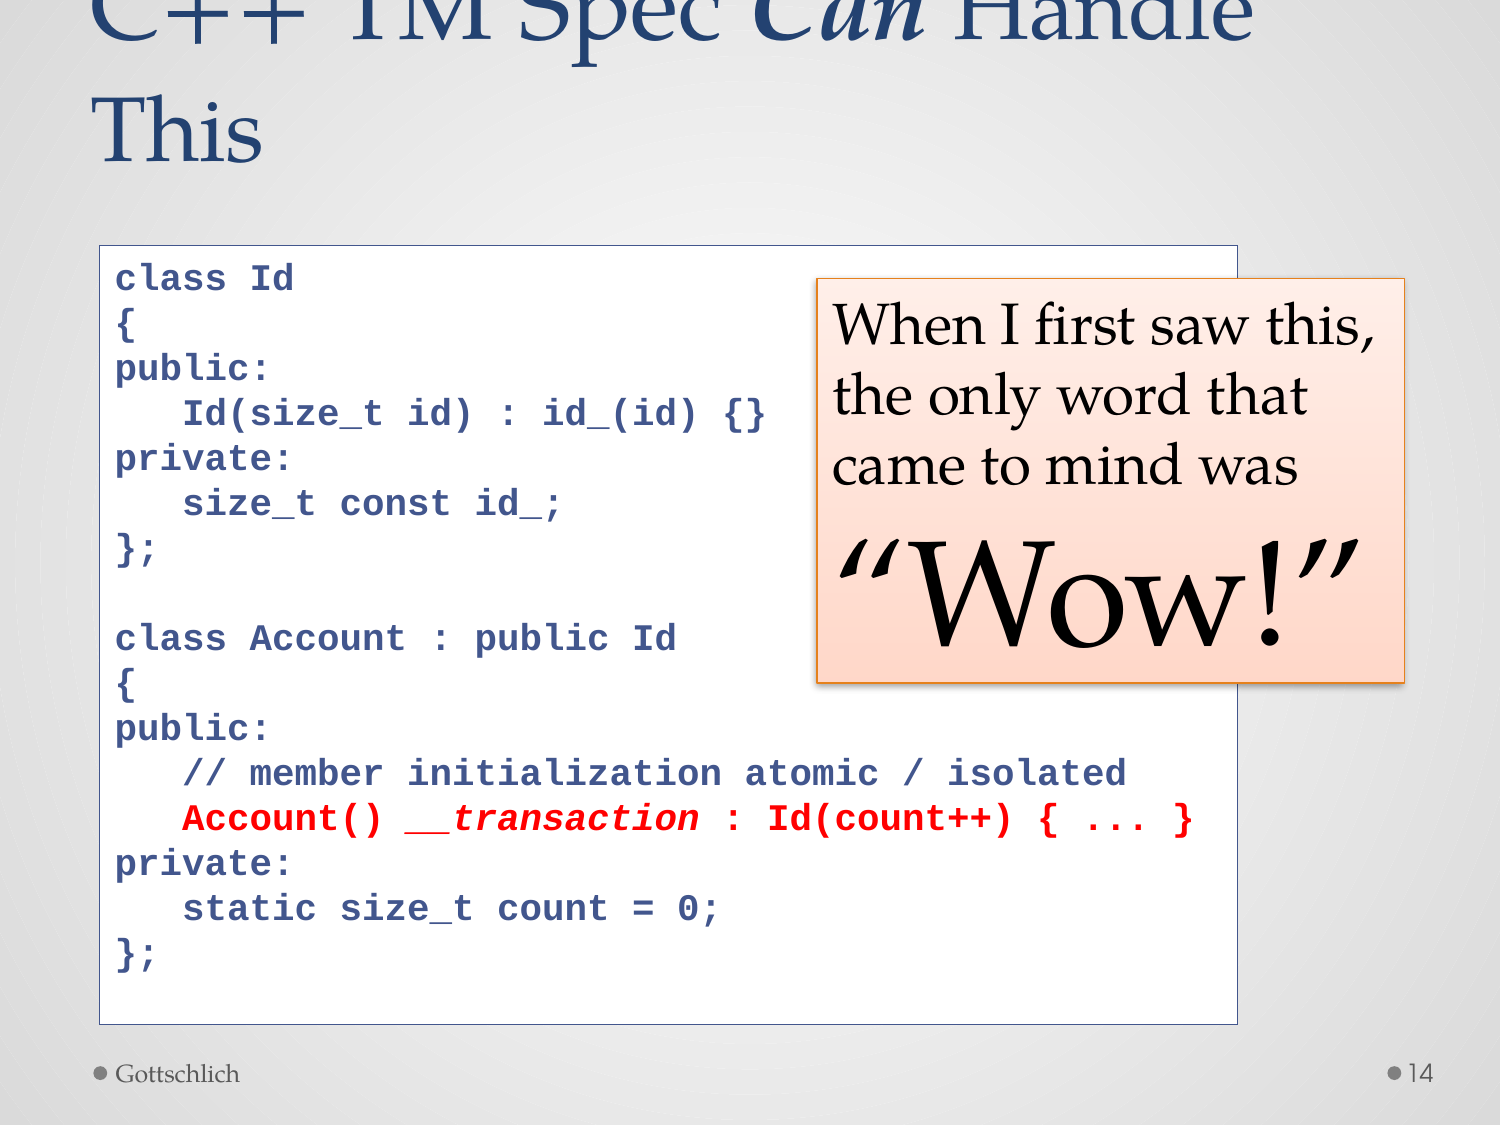

# C++ TM Spec Can Handle This
class Id
{
public:
   Id(size_t id) : id_(id) {}
private:
   size_t const id_;
};

class Account : public Id
{
public:
   // member initialization atomic / isolated
   Account() __transaction : Id(count++) { ... }
private:
   static size_t count = 0;
};

When I first saw this,
the only word that
came to mind was
“Wow!”
Gottschlich
14